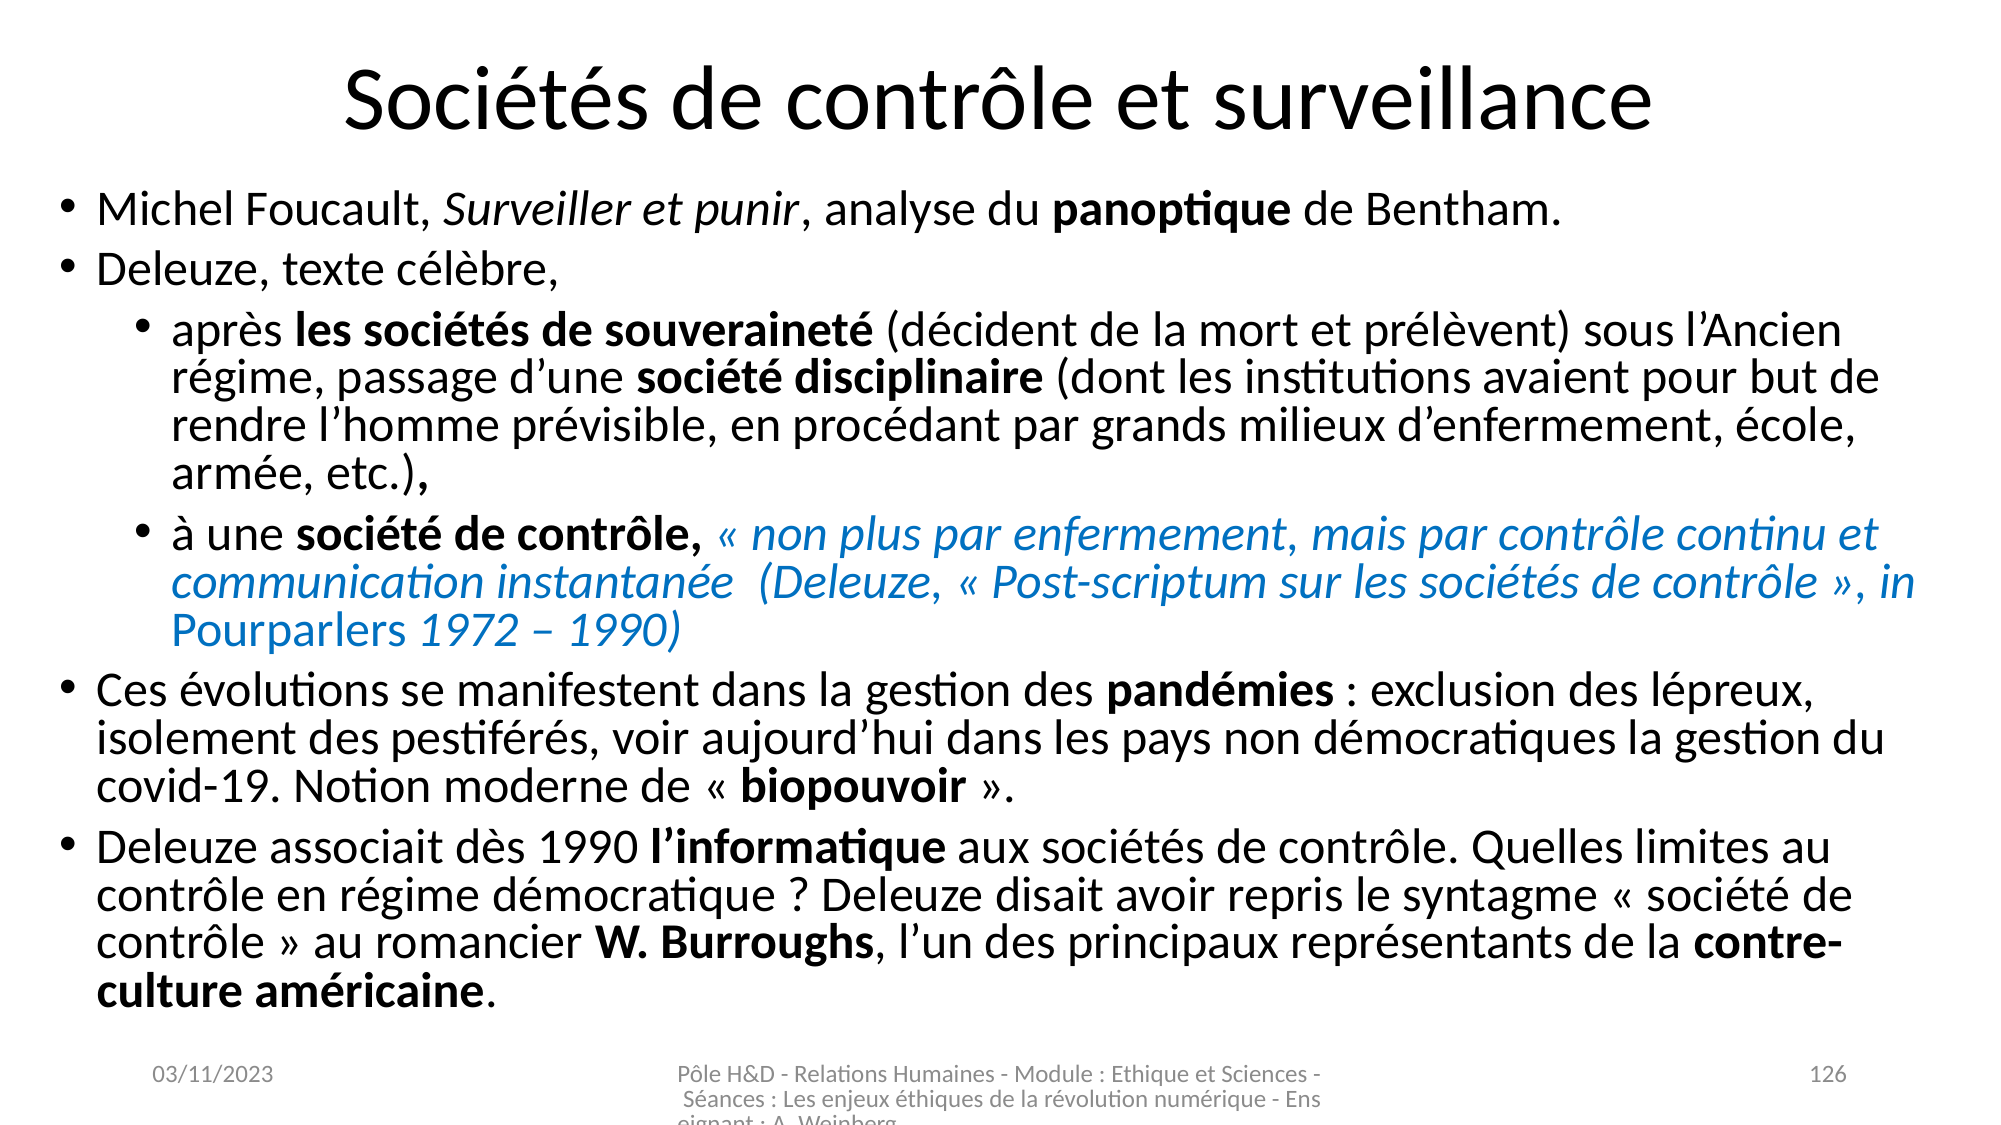

# Sociétés de contrôle et surveillance
Michel Foucault, Surveiller et punir, analyse du panoptique de Bentham.
Deleuze, texte célèbre,
après les sociétés de souveraineté (décident de la mort et prélèvent) sous l’Ancien régime, passage d’une société disciplinaire (dont les institutions avaient pour but de rendre l’homme prévisible, en procédant par grands milieux d’enfermement, école, armée, etc.),
à une société de contrôle, « non plus par enfermement, mais par contrôle continu et communication instantanée  (Deleuze, « Post-scriptum sur les sociétés de contrôle », in Pourparlers 1972 – 1990)
Ces évolutions se manifestent dans la gestion des pandémies : exclusion des lépreux, isolement des pestiférés, voir aujourd’hui dans les pays non démocratiques la gestion du covid-19. Notion moderne de « biopouvoir ».
Deleuze associait dès 1990 l’informatique aux sociétés de contrôle. Quelles limites au contrôle en régime démocratique ? Deleuze disait avoir repris le syntagme « société de contrôle » au romancier W. Burroughs, l’un des principaux représentants de la contre-culture américaine.
03/11/2023
Pôle H&D - Relations Humaines - Module : Ethique et Sciences - Séances : Les enjeux éthiques de la révolution numérique - Enseignant : A. Weinberg
126